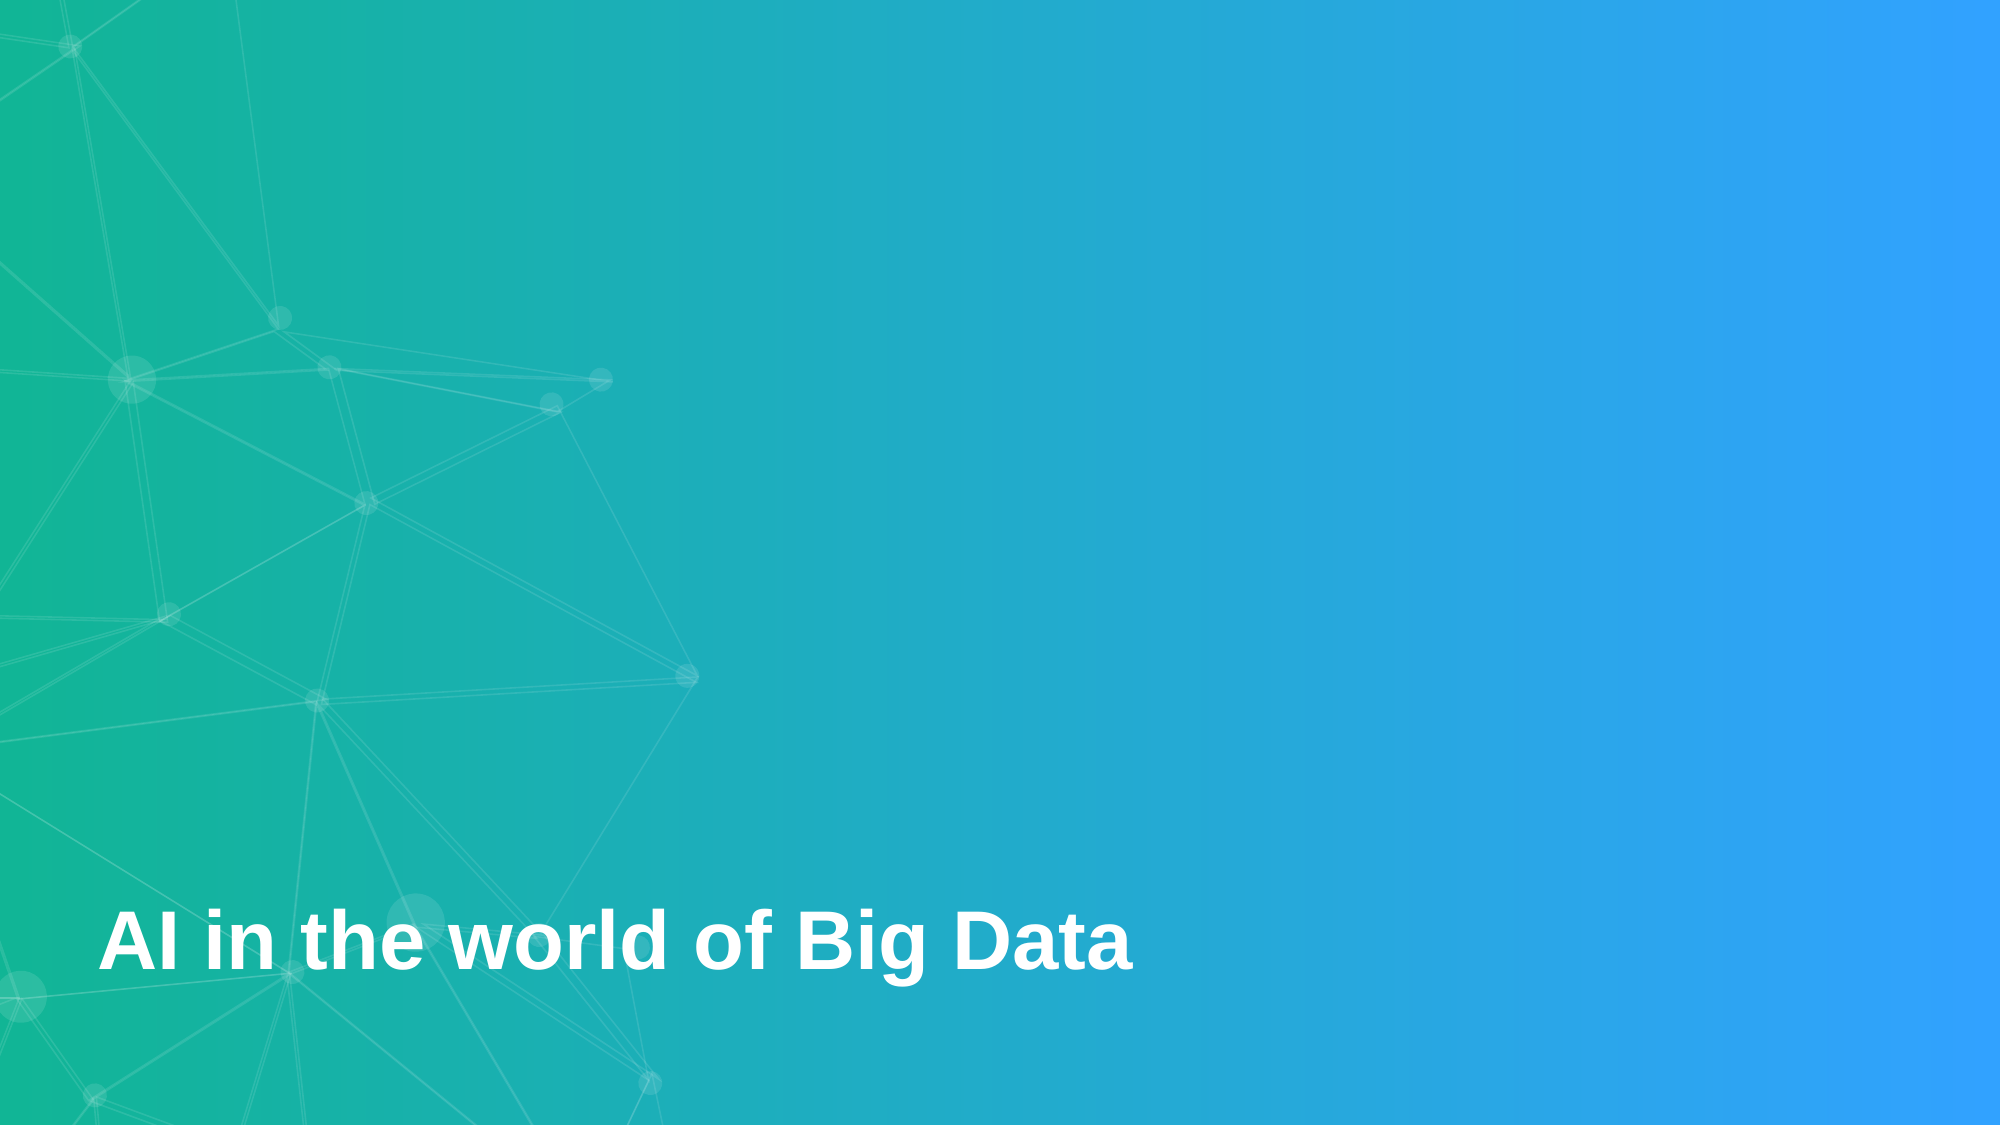

AI in the world of Big Data